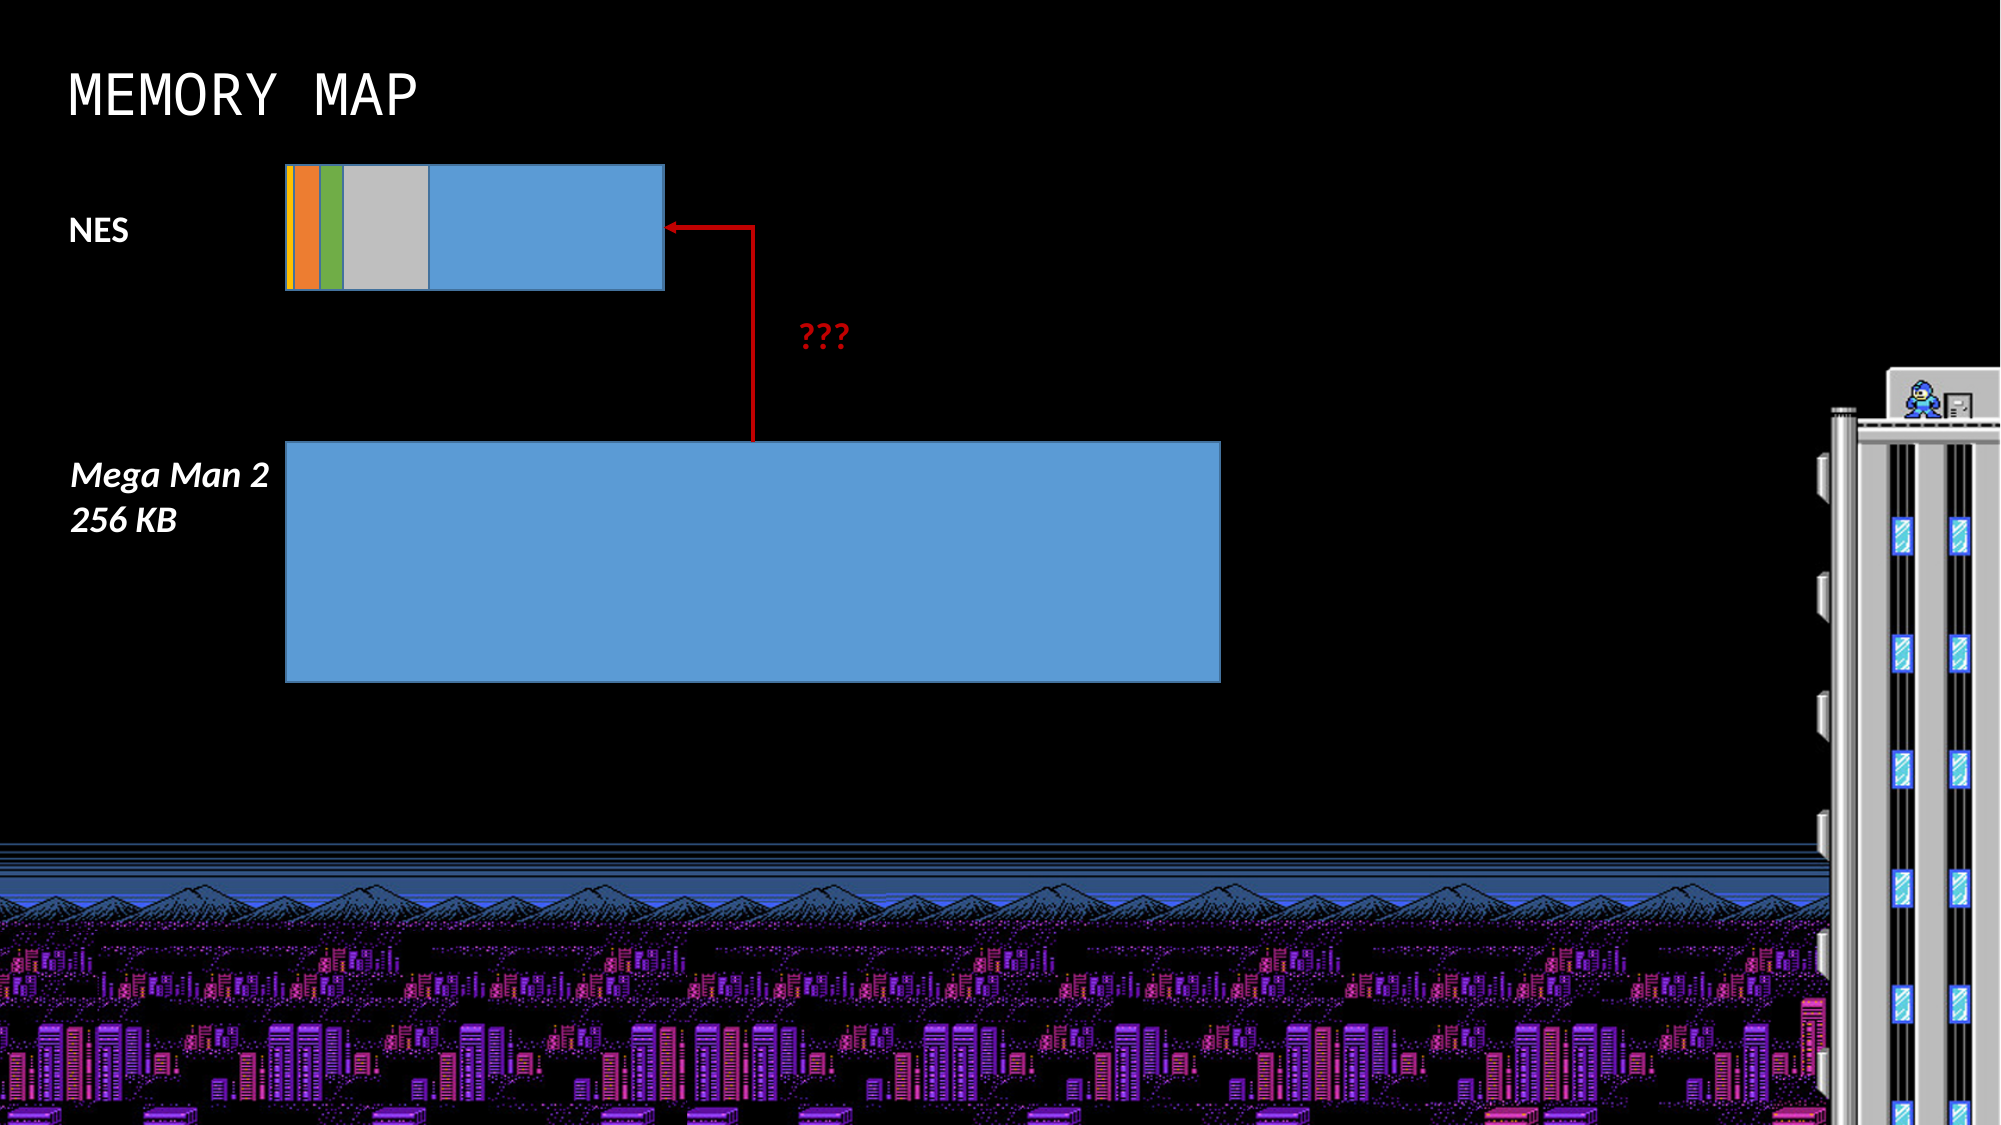

MEMORY MAP

NES
???
Mega Man 2
256 KB